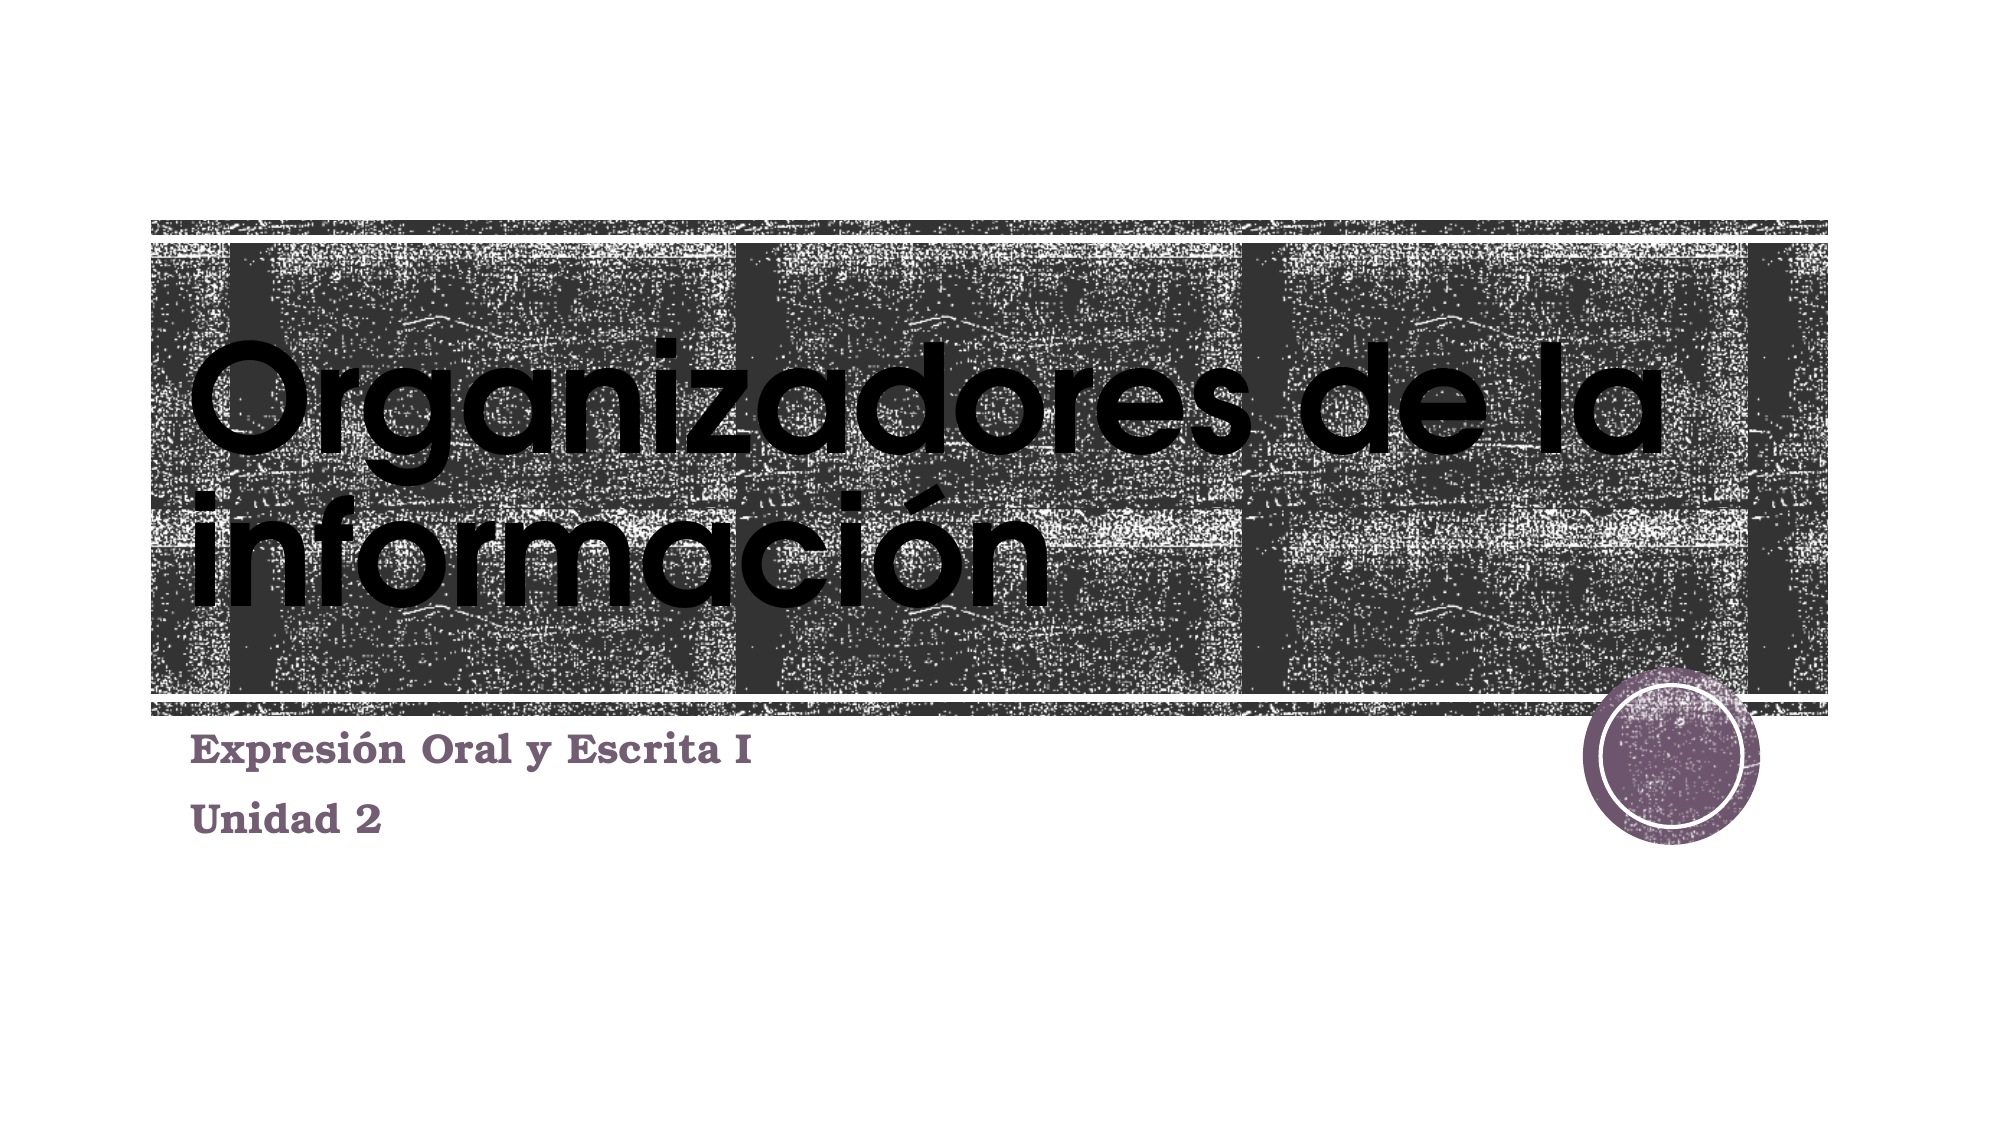

# Organizadores de la información
Expresión Oral y Escrita I
Unidad 2